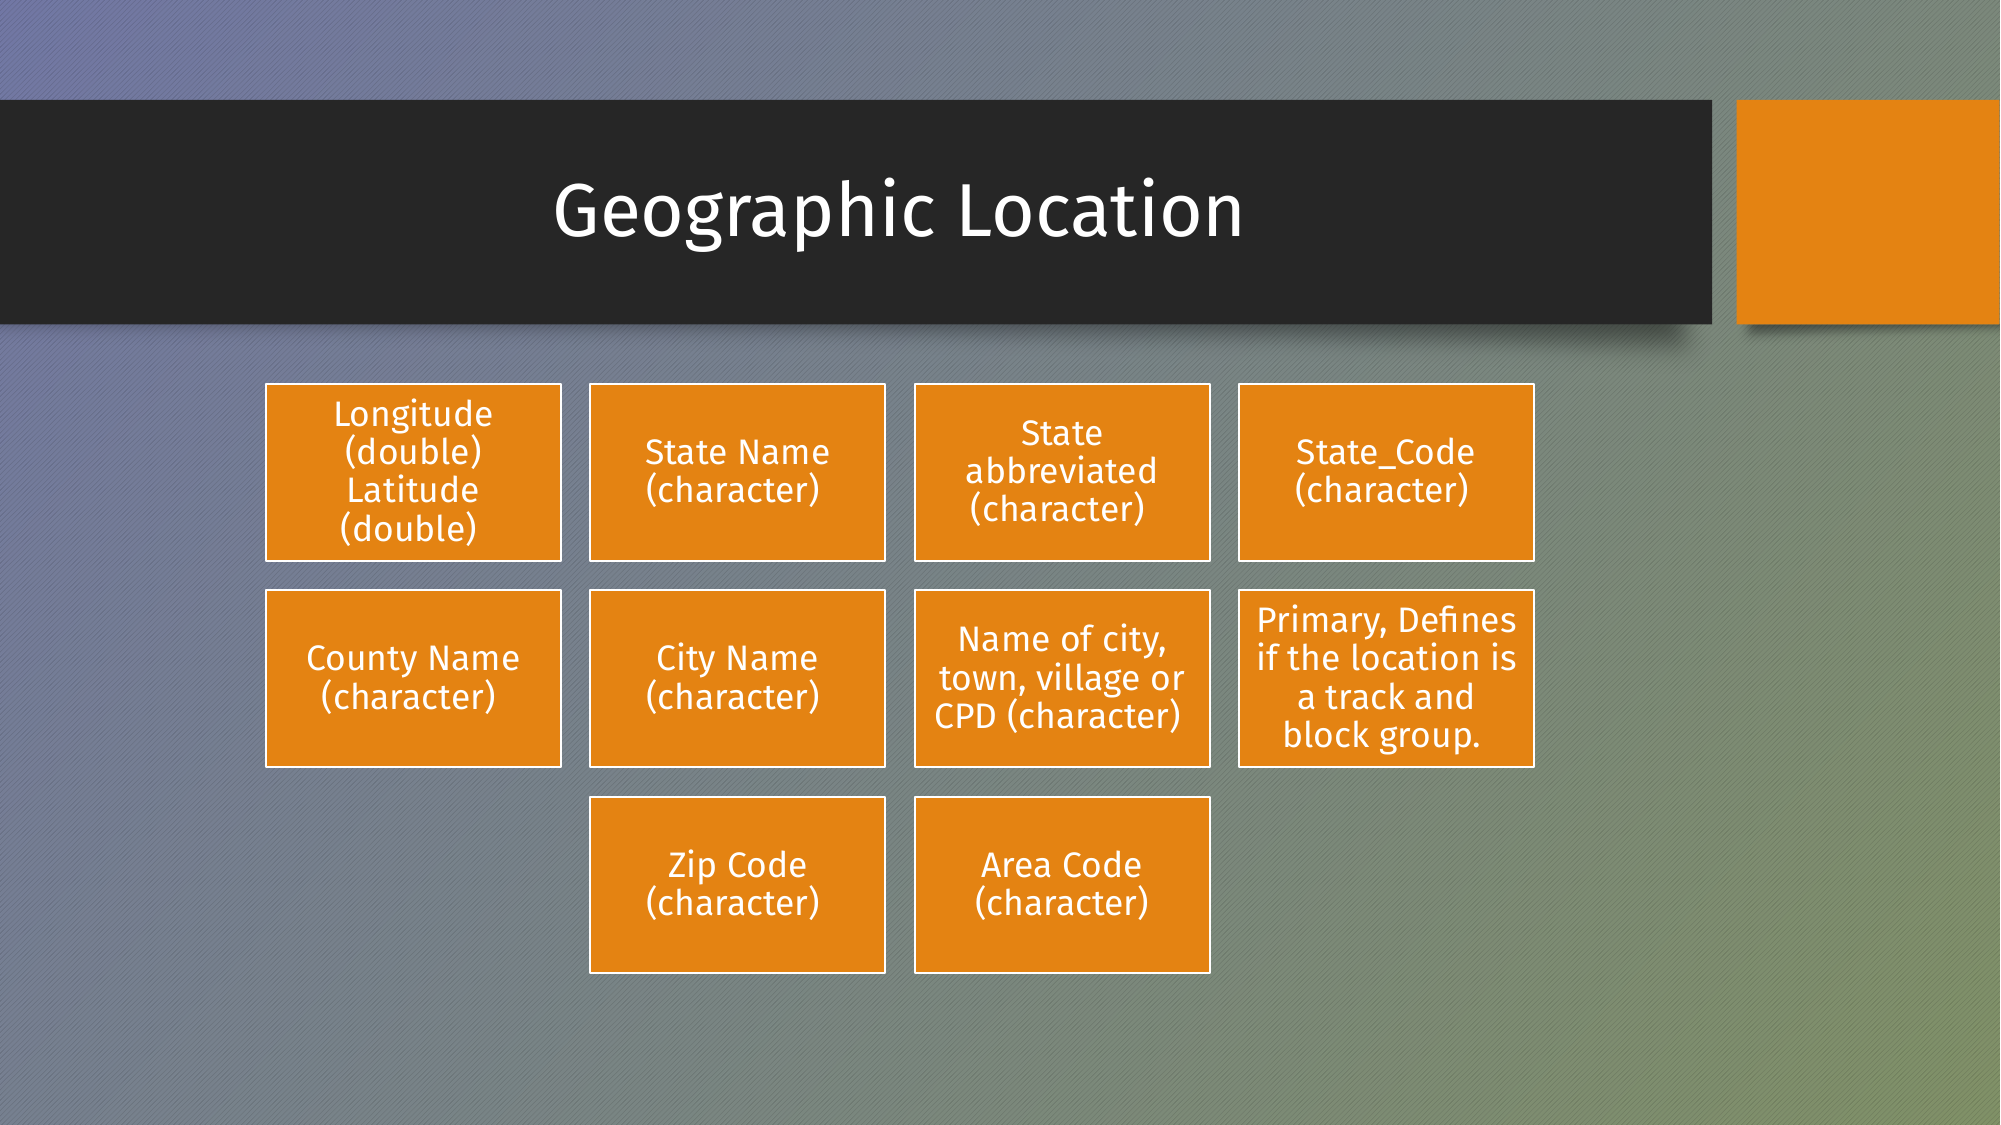

# Geographic Location
Longitude (double) Latitude (double)
State Name (character)
State abbreviated (character)
State_Code (character)
County Name (character)
City Name (character)
Name of city, town, village or CPD (character)
Primary, Defines if the location is a track and block group.
Zip Code (character)
Area Code (character)